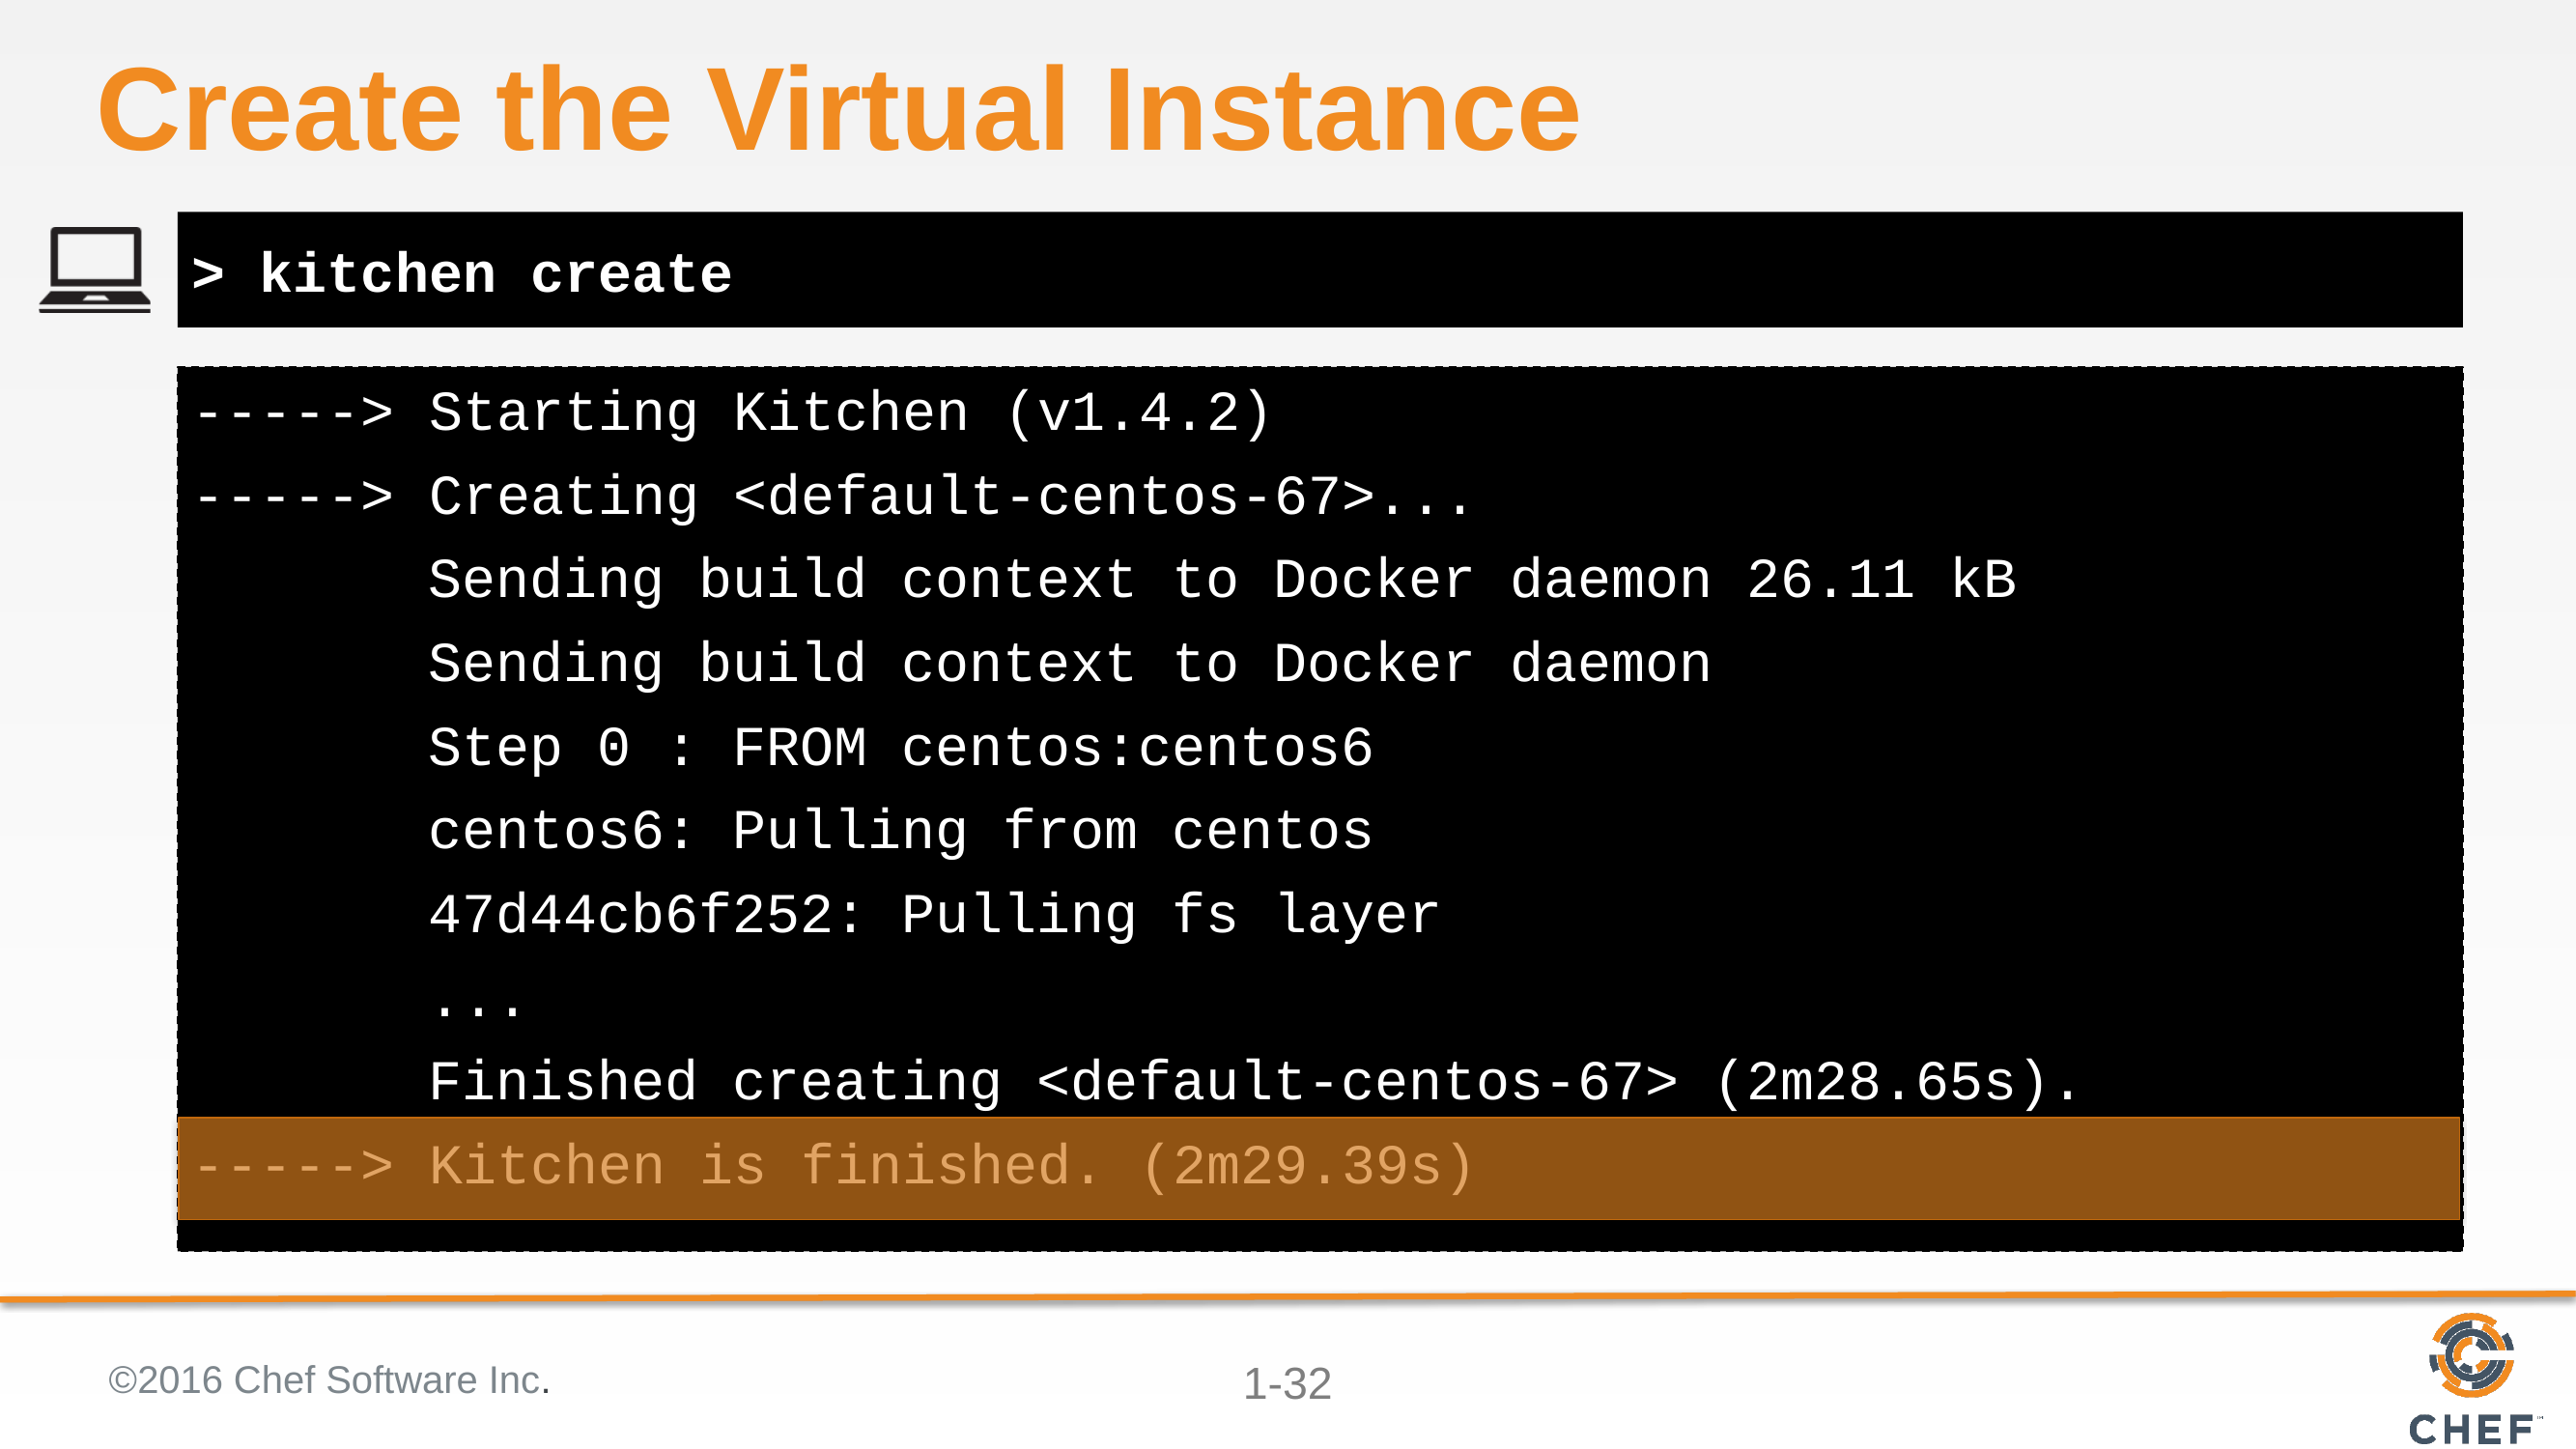

# Create the Virtual Instance
> kitchen create
-----> Starting Kitchen (v1.4.2)
-----> Creating <default-centos-67>...
       Sending build context to Docker daemon 26.11 kB
       Sending build context to Docker daemon
       Step 0 : FROM centos:centos6
       centos6: Pulling from centos
       47d44cb6f252: Pulling fs layer
       ...
       Finished creating <default-centos-67> (2m28.65s).
-----> Kitchen is finished. (2m29.39s)